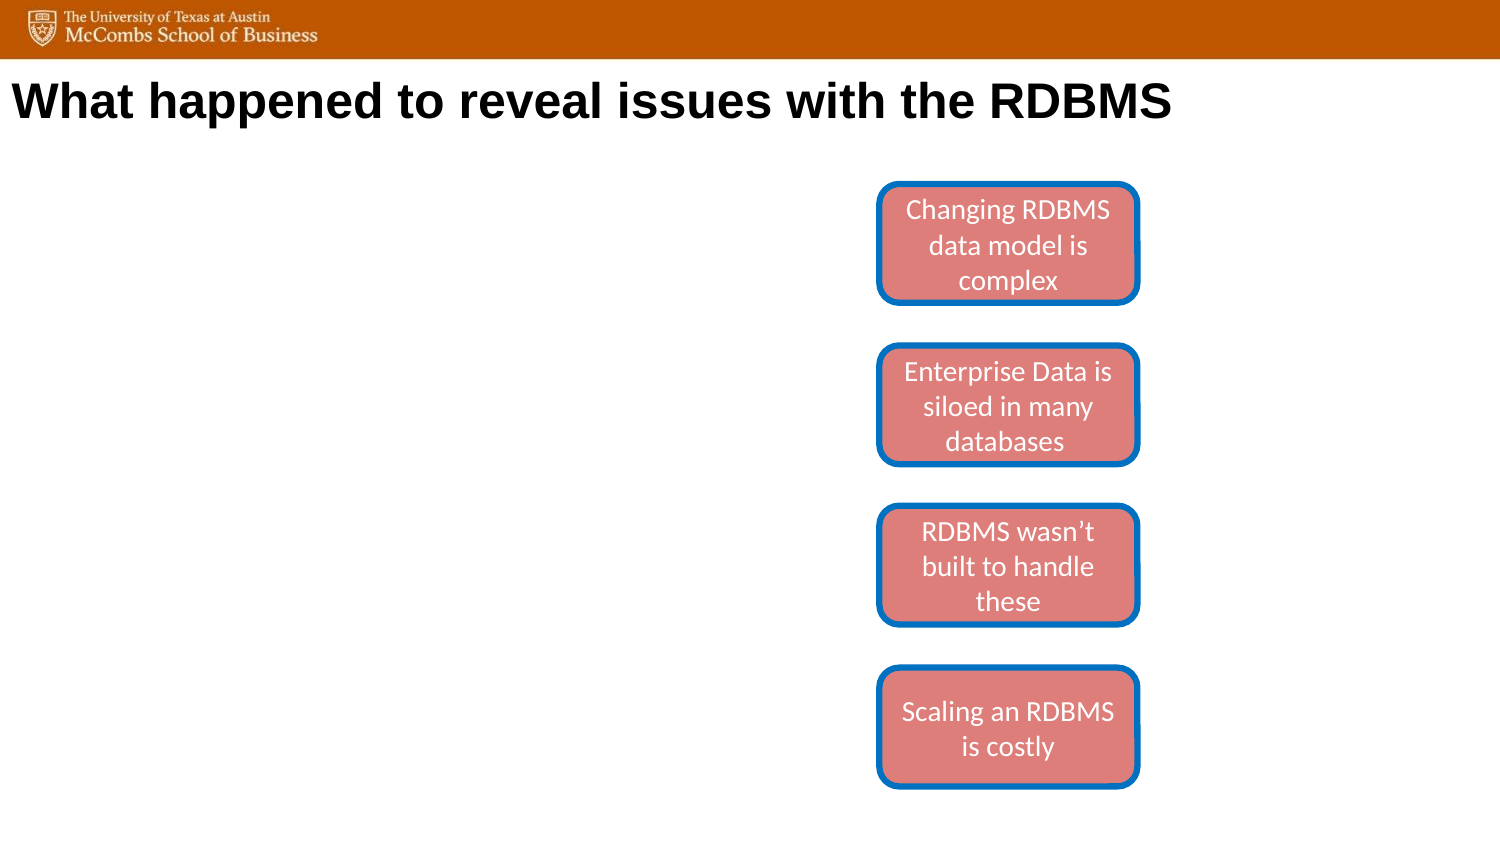

What happened to reveal issues with the RDBMS
Changing RDBMS data model is complex
Enterprise Data is siloed in many databases
RDBMS wasn’t built to handle these
Scaling an RDBMS is costly